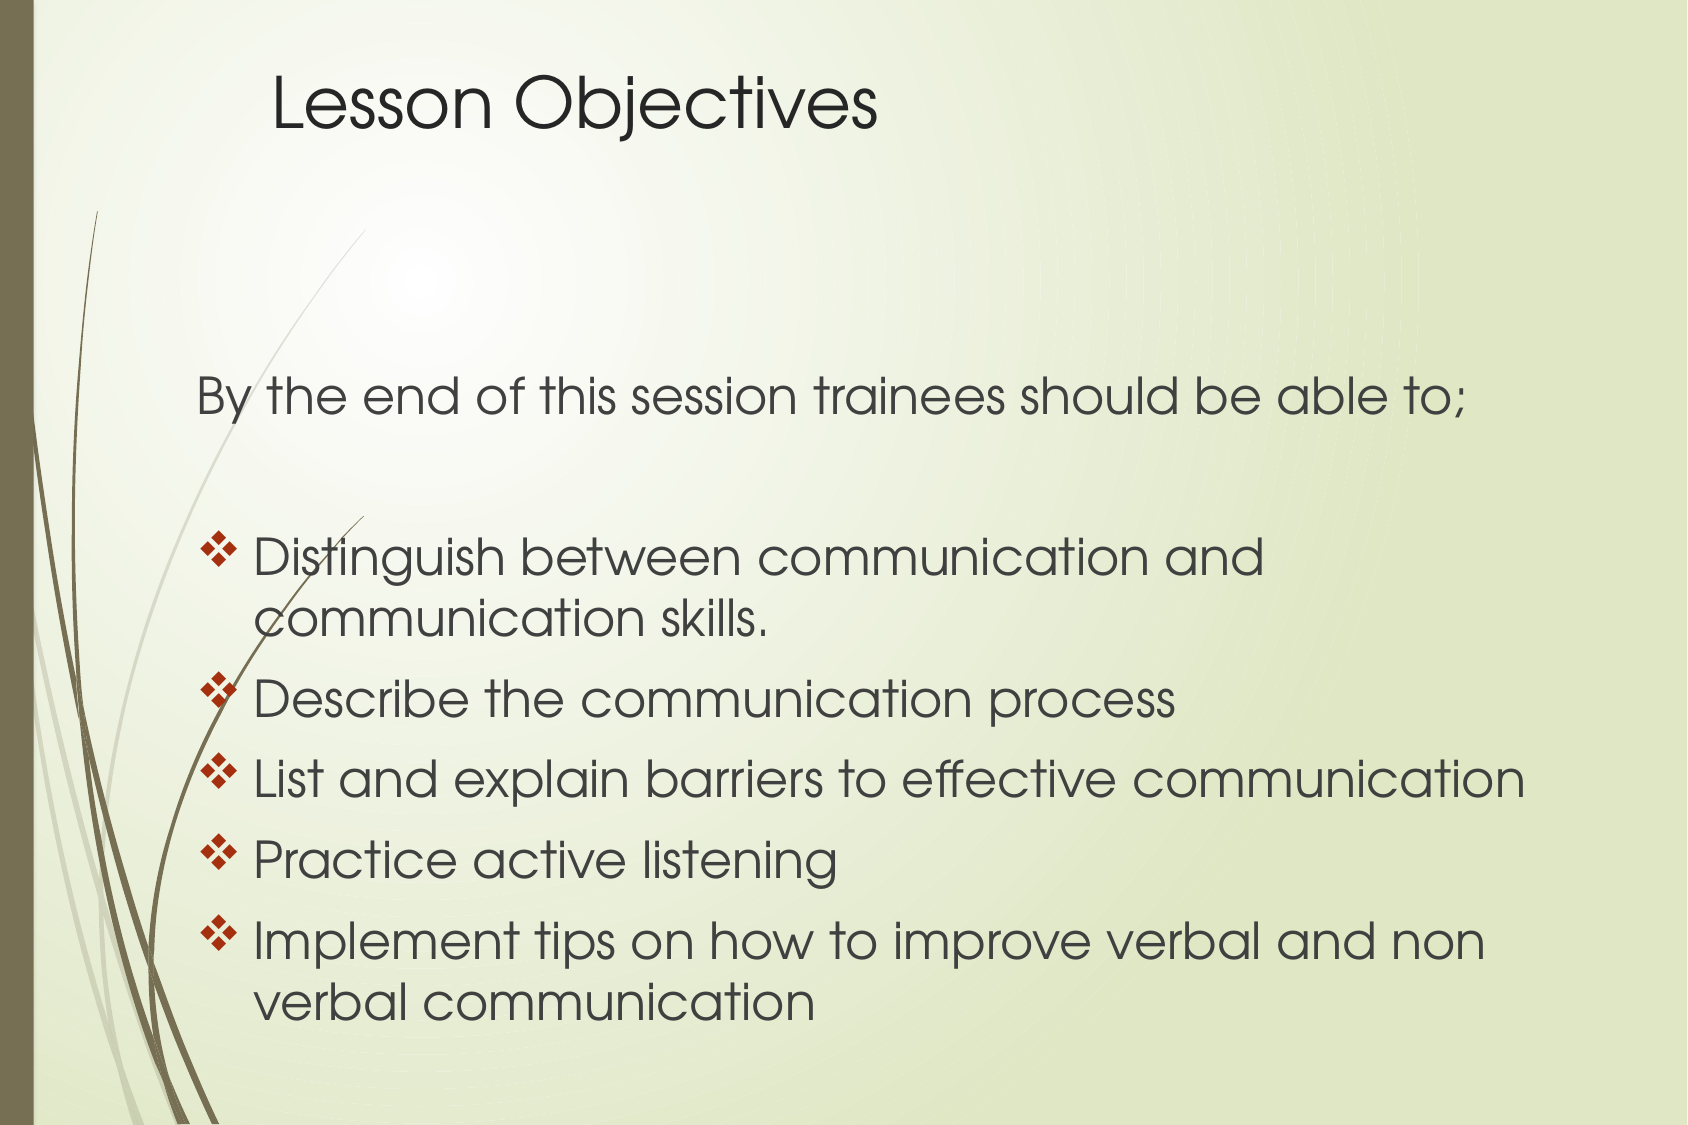

# Lesson Objectives

By the end of this session trainees should be able to;

Distinguish between communication and communication skills.
Describe the communication process
List and explain barriers to effective communication
Practice active listening
Implement tips on how to improve verbal and non verbal communication